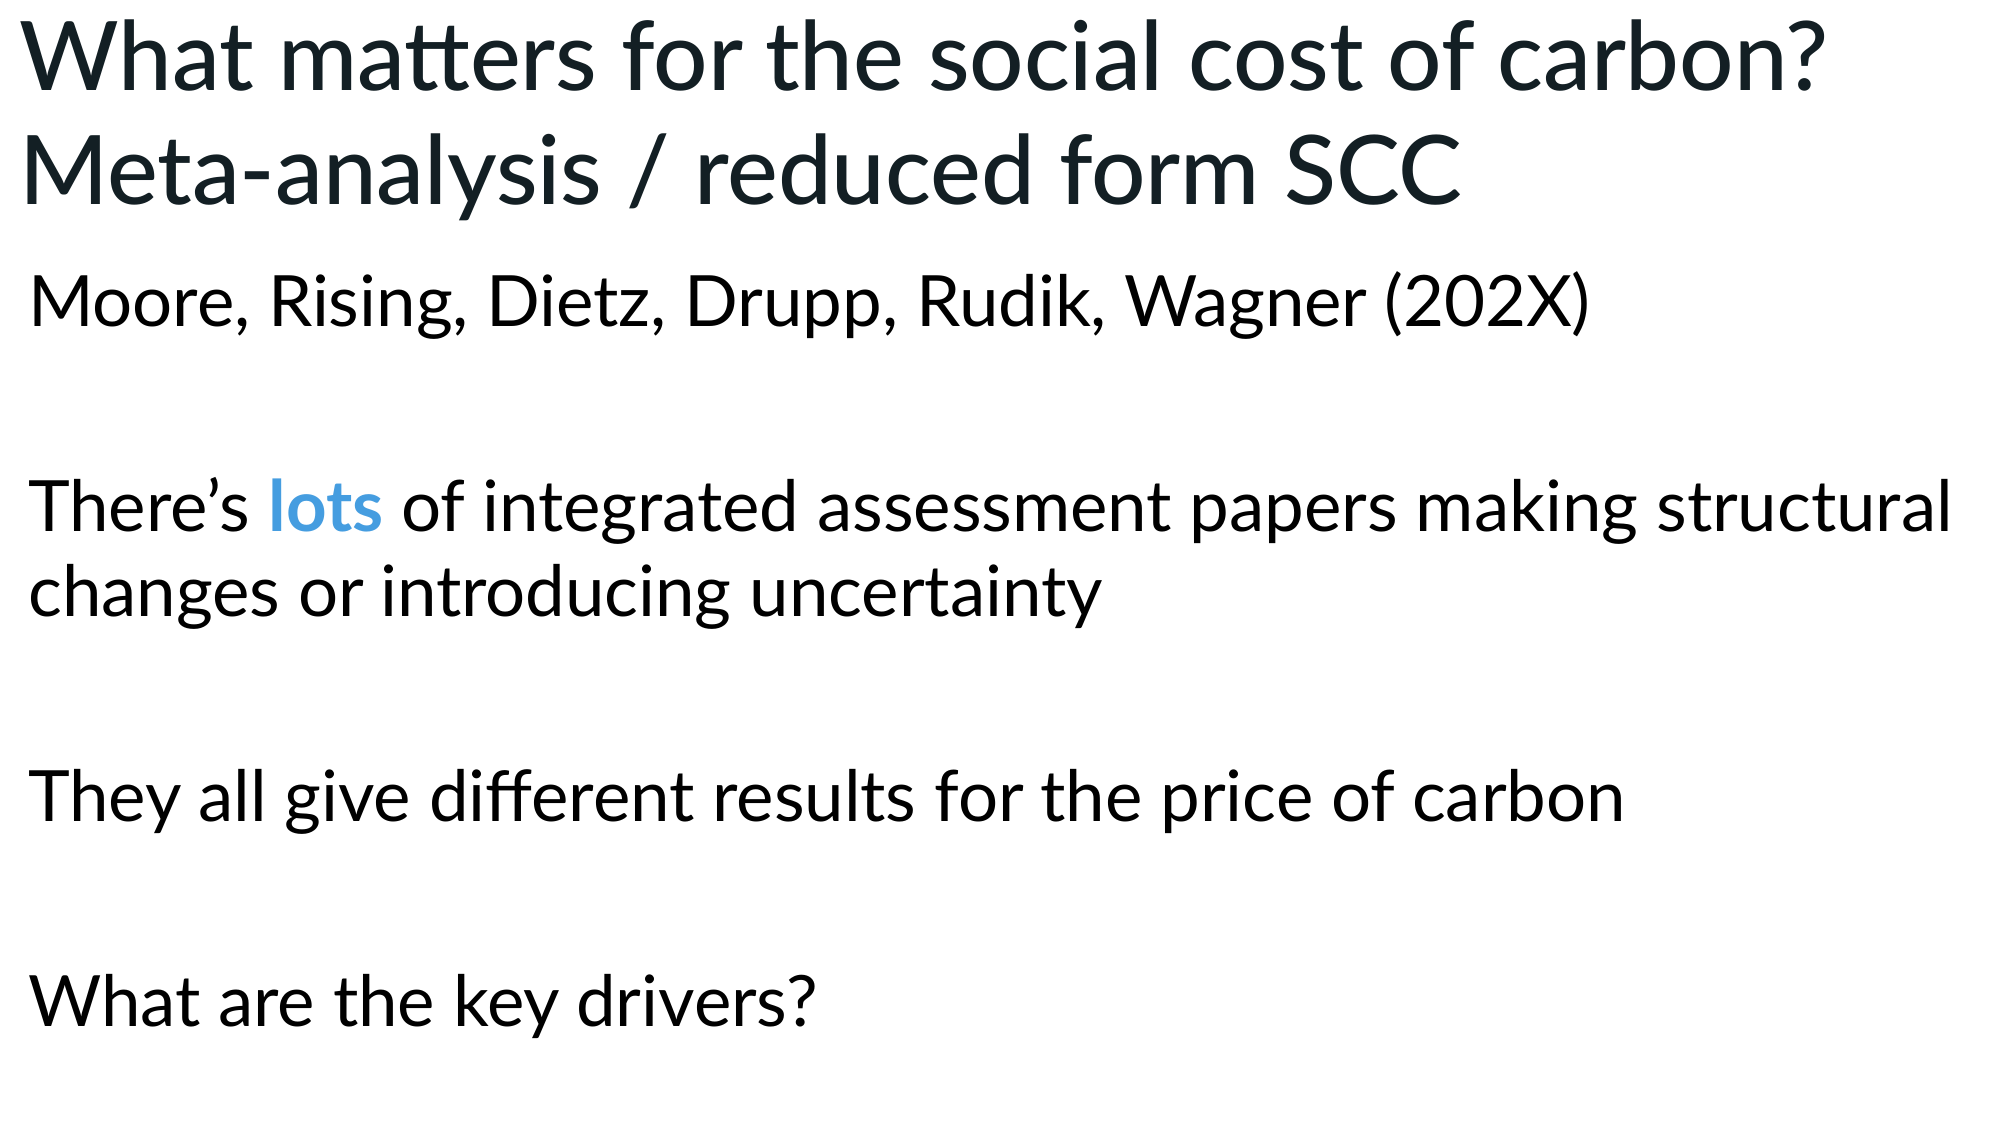

What matters for the social cost of carbon?
Meta-analysis / reduced form SCC

Moore, Rising, Dietz, Drupp, Rudik, Wagner (202X)

There’s lots of integrated assessment papers making structural changes or introducing uncertainty

They all give different results for the price of carbon

What are the key drivers?